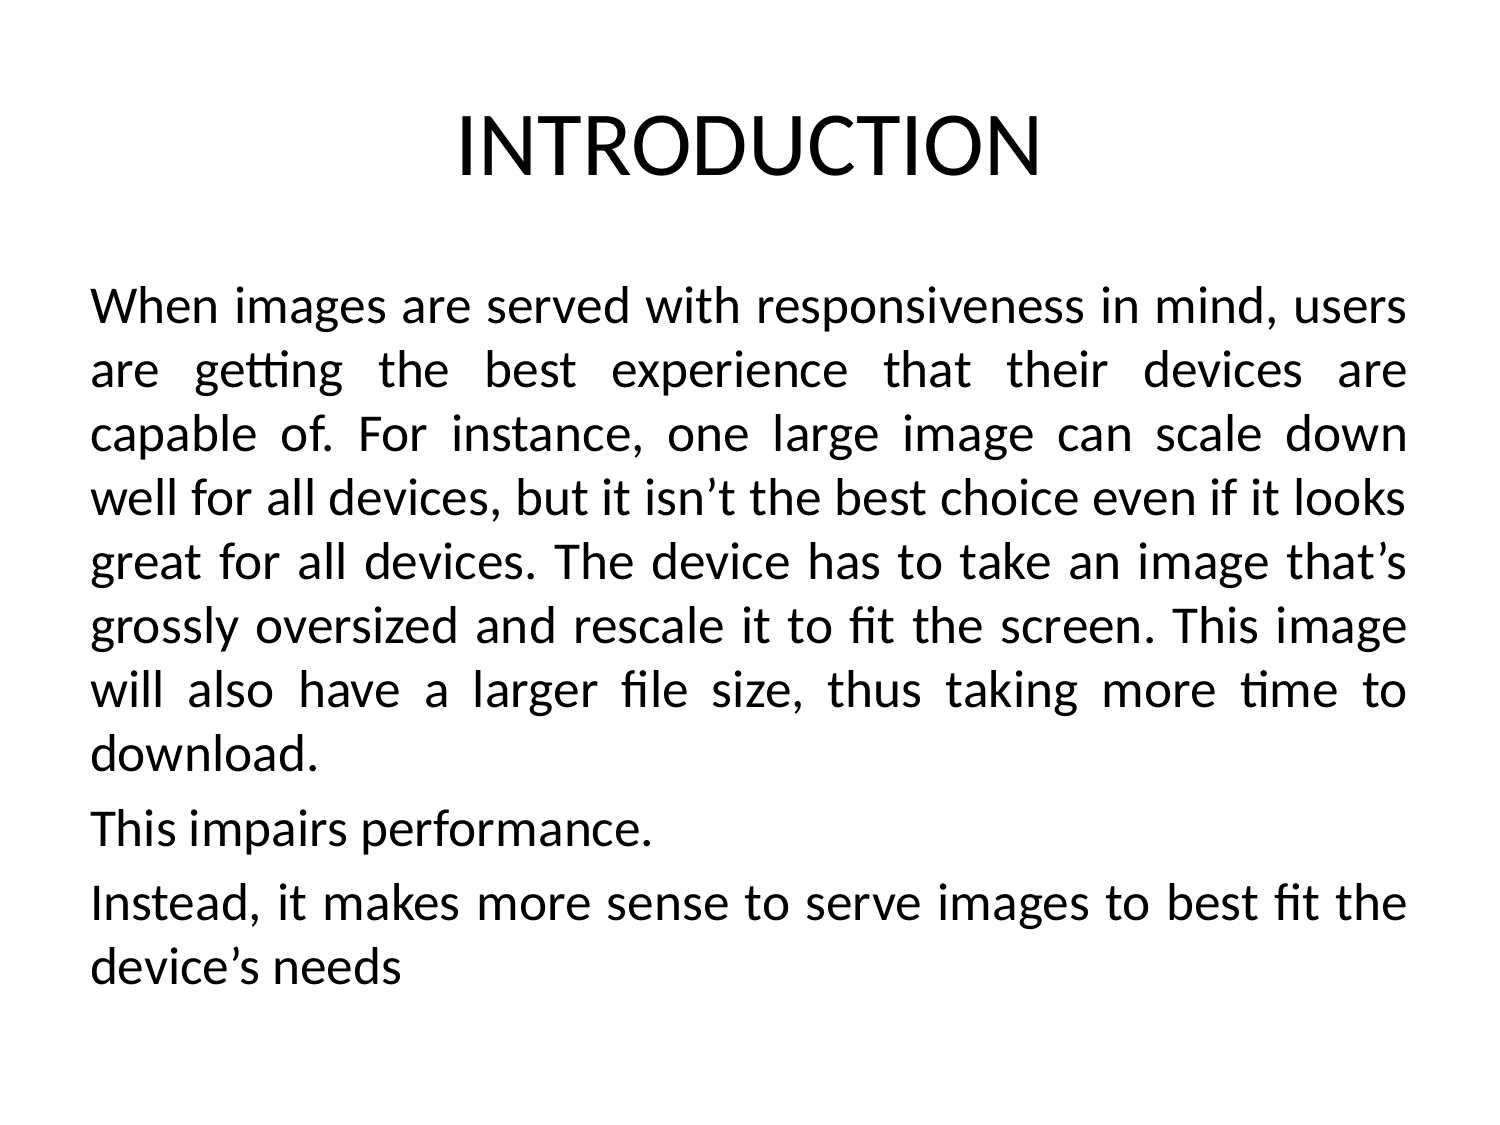

# INTRODUCTION
When images are served with responsiveness in mind, users are getting the best experience that their devices are capable of. For instance, one large image can scale down well for all devices, but it isn’t the best choice even if it looks great for all devices. The device has to take an image that’s grossly oversized and rescale it to fit the screen. This image will also have a larger file size, thus taking more time to download.
This impairs performance.
Instead, it makes more sense to serve images to best fit the device’s needs